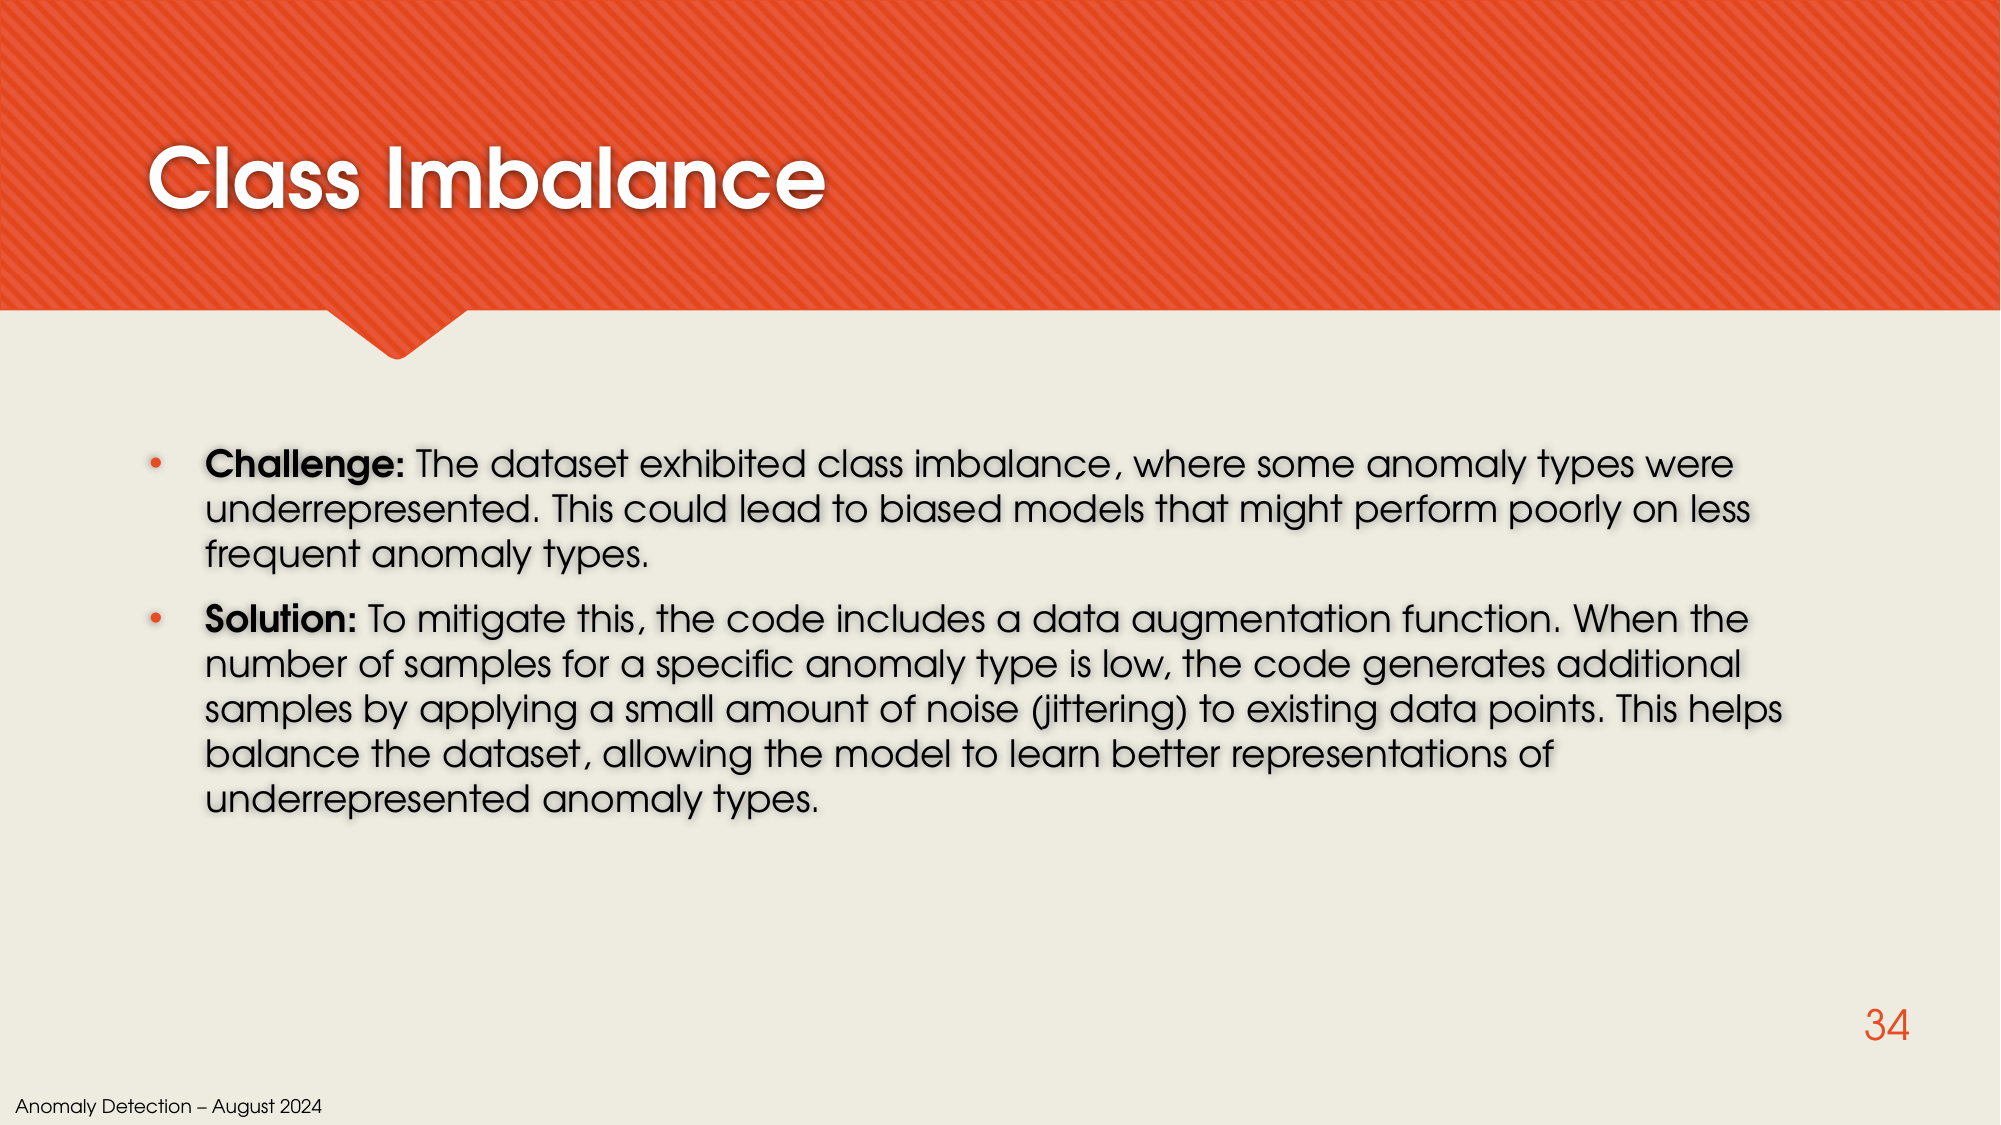

# Class Imbalance
Challenge: The dataset exhibited class imbalance, where some anomaly types were underrepresented. This could lead to biased models that might perform poorly on less frequent anomaly types.
Solution: To mitigate this, the code includes a data augmentation function. When the number of samples for a specific anomaly type is low, the code generates additional samples by applying a small amount of noise (jittering) to existing data points. This helps balance the dataset, allowing the model to learn better representations of underrepresented anomaly types.

34
Anomaly Detection – August 2024